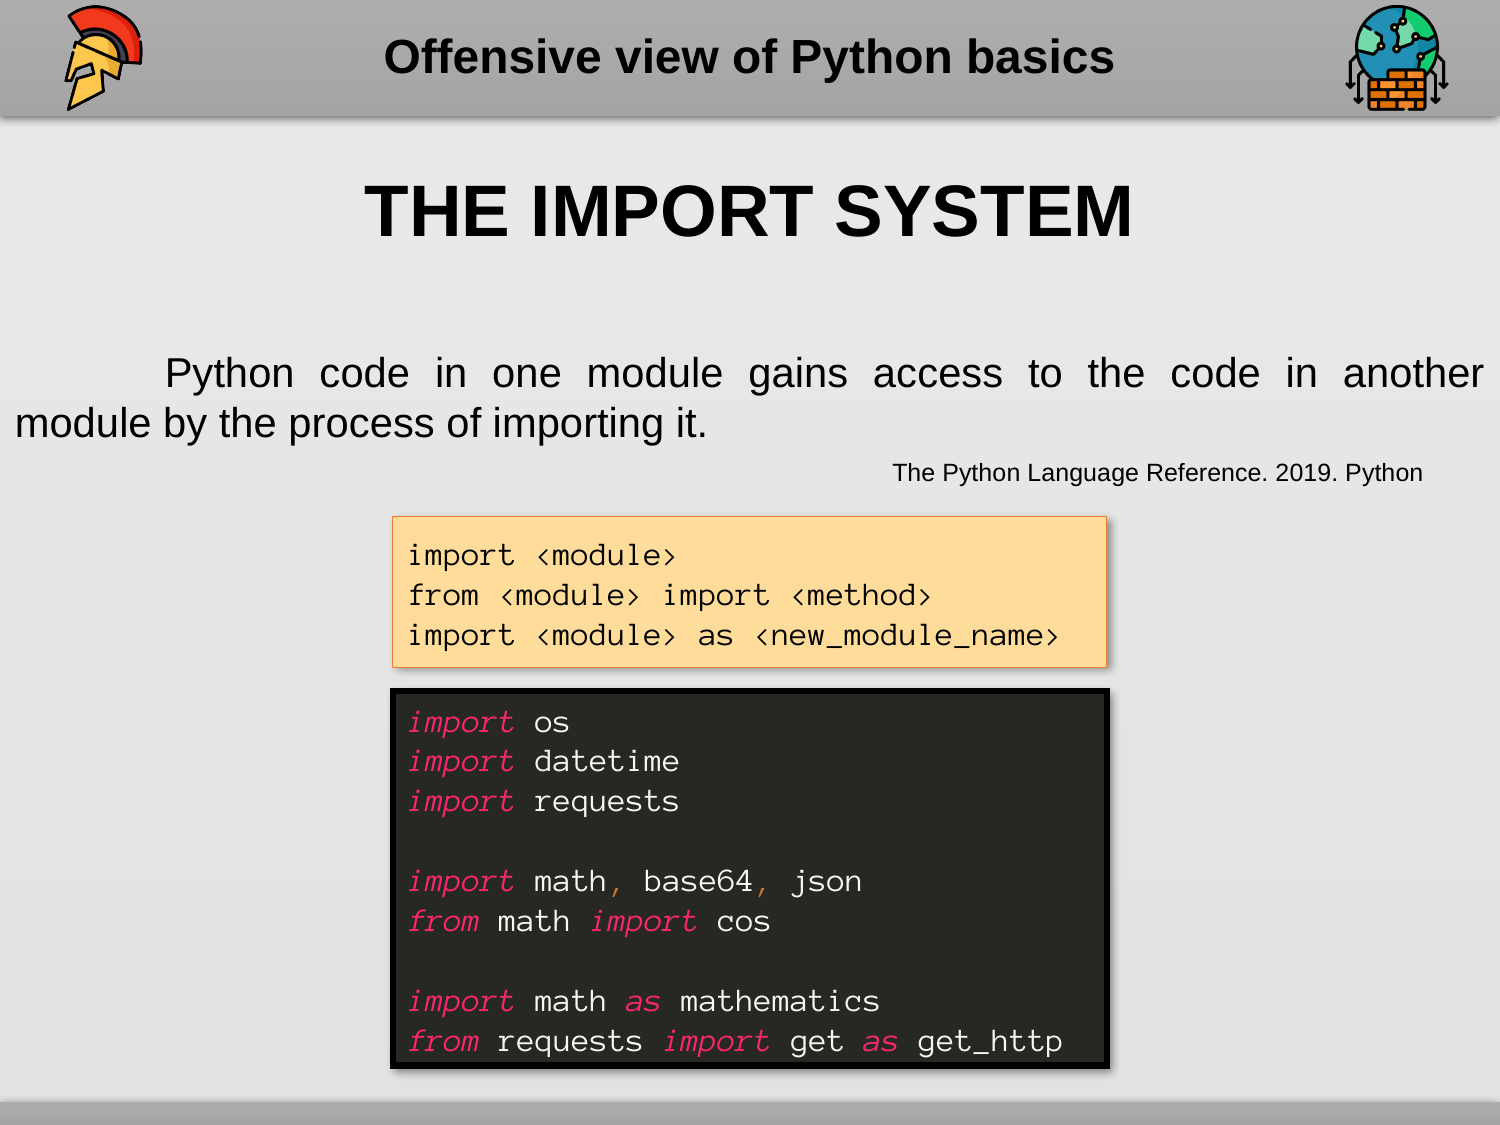

The import system
	Python code in one module gains access to the code in another module by the process of importing it.
The Python Language Reference. 2019. Python
import <module>
from <module> import <method>
import <module> as <new_module_name>
import os
import datetime
import requests
import math, base64, json
from math import cos
import math as mathematics
from requests import get as get_http